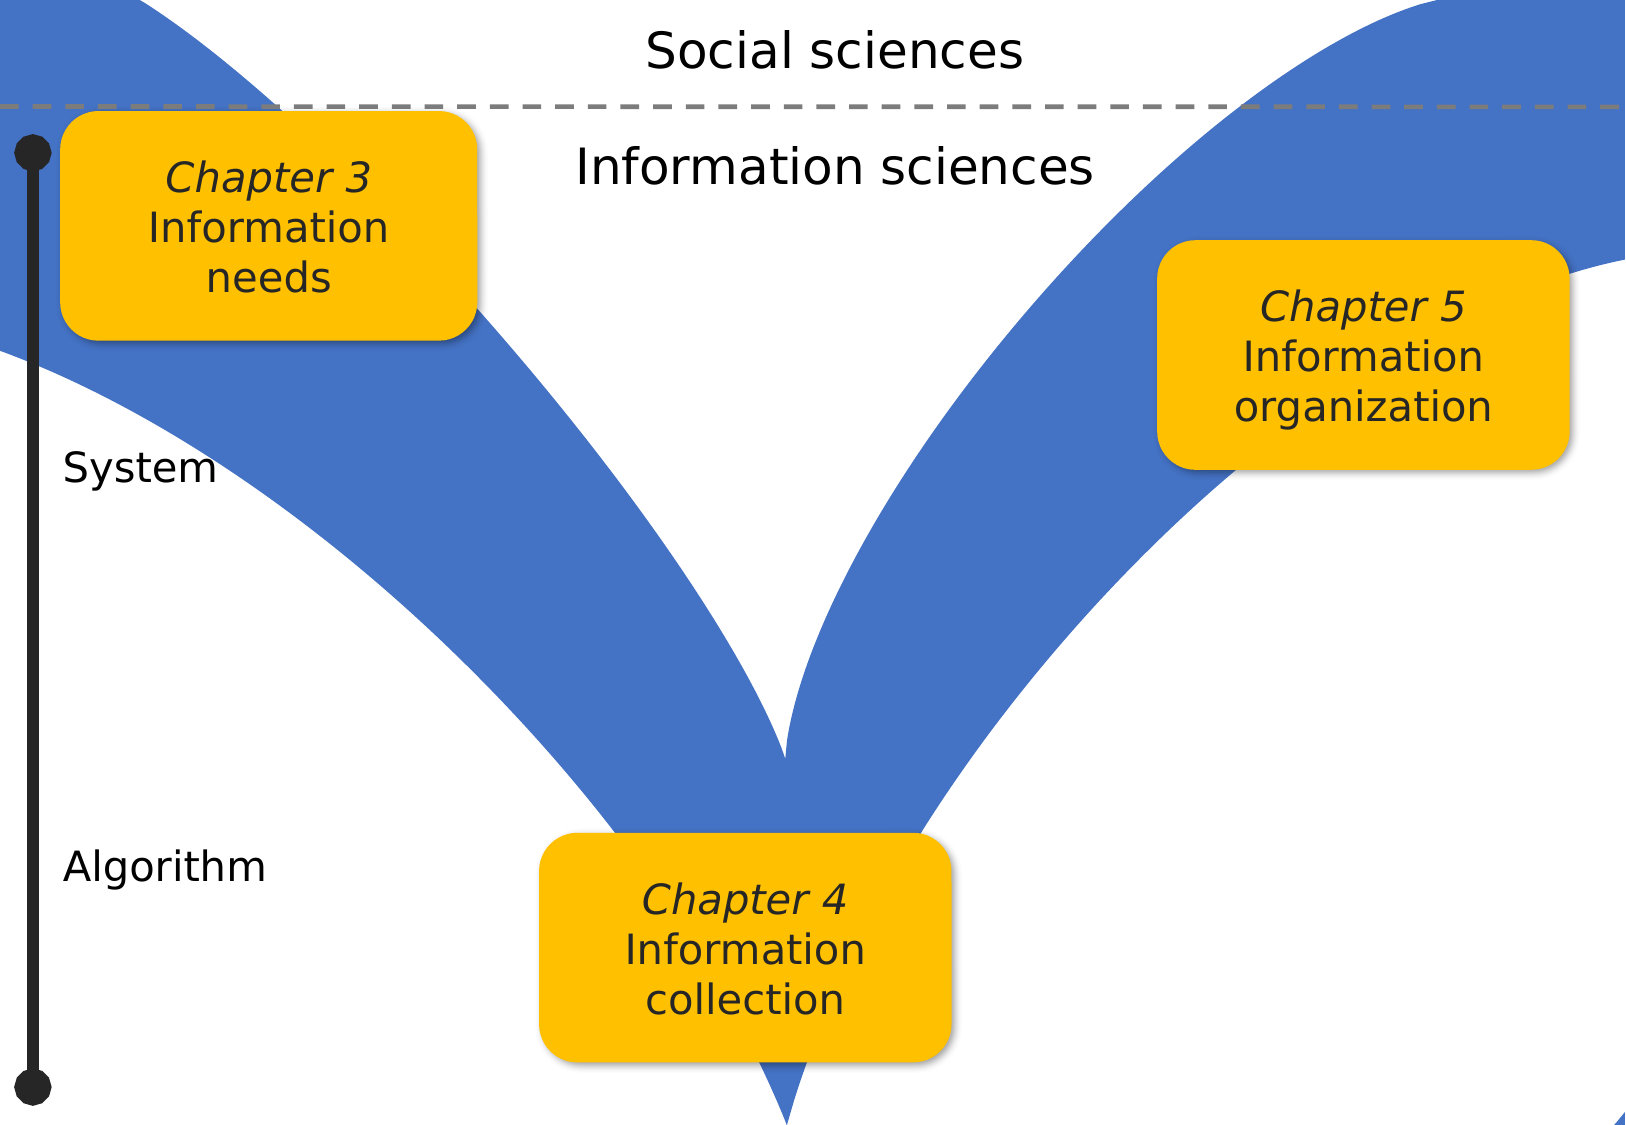

Social sciences
Chapter 3
Information needs
Information sciences
Chapter 5
Information organization
System
Algorithm
Chapter 4
Information collection